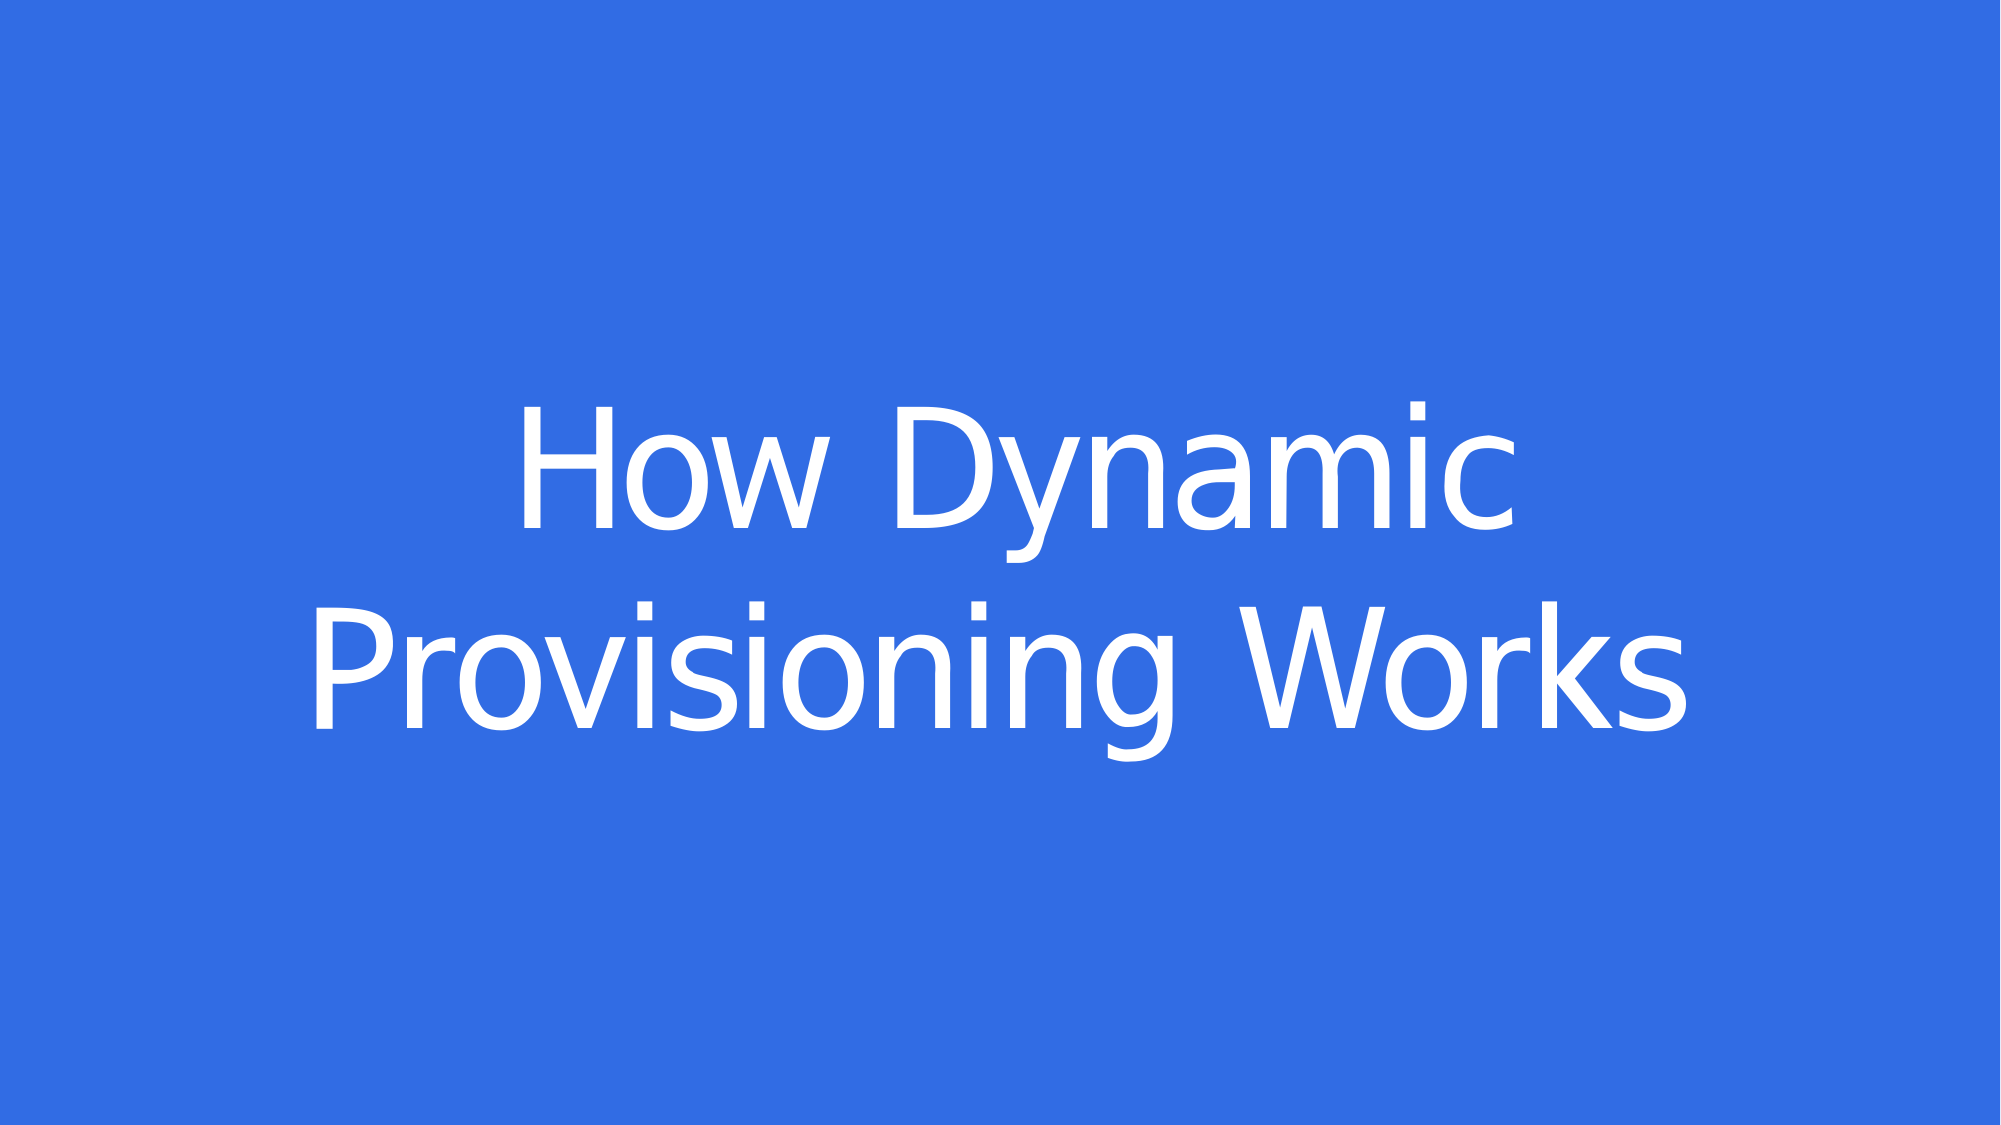

# How Dynamic Provisioning Works
Copyright © Thinknyx Technologies LLP